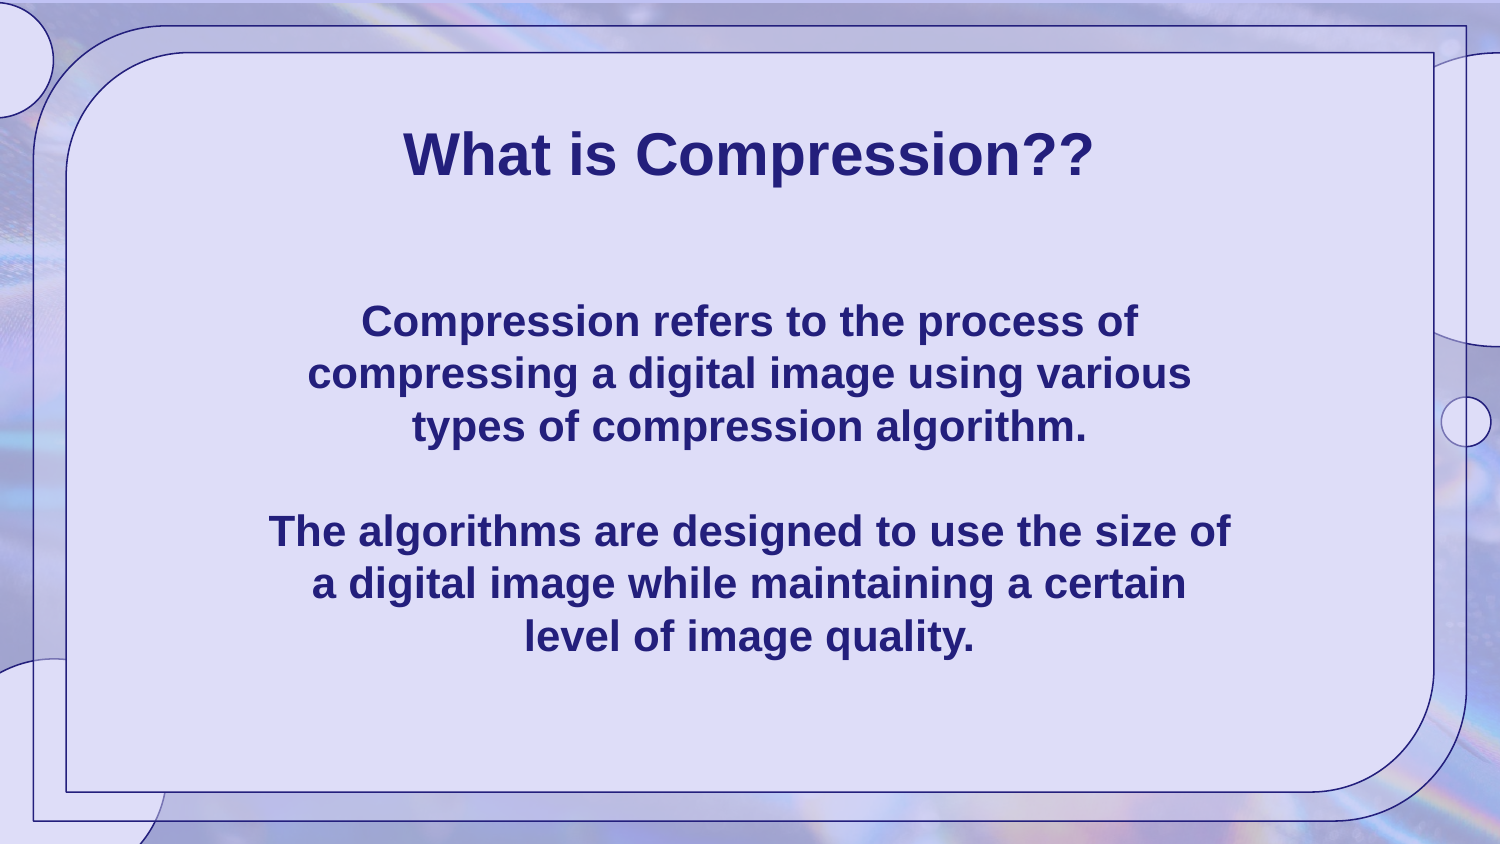

What is Compression??
Compression refers to the process of compressing a digital image using various types of compression algorithm.

The algorithms are designed to use the size of a digital image while maintaining a certain level of image quality.